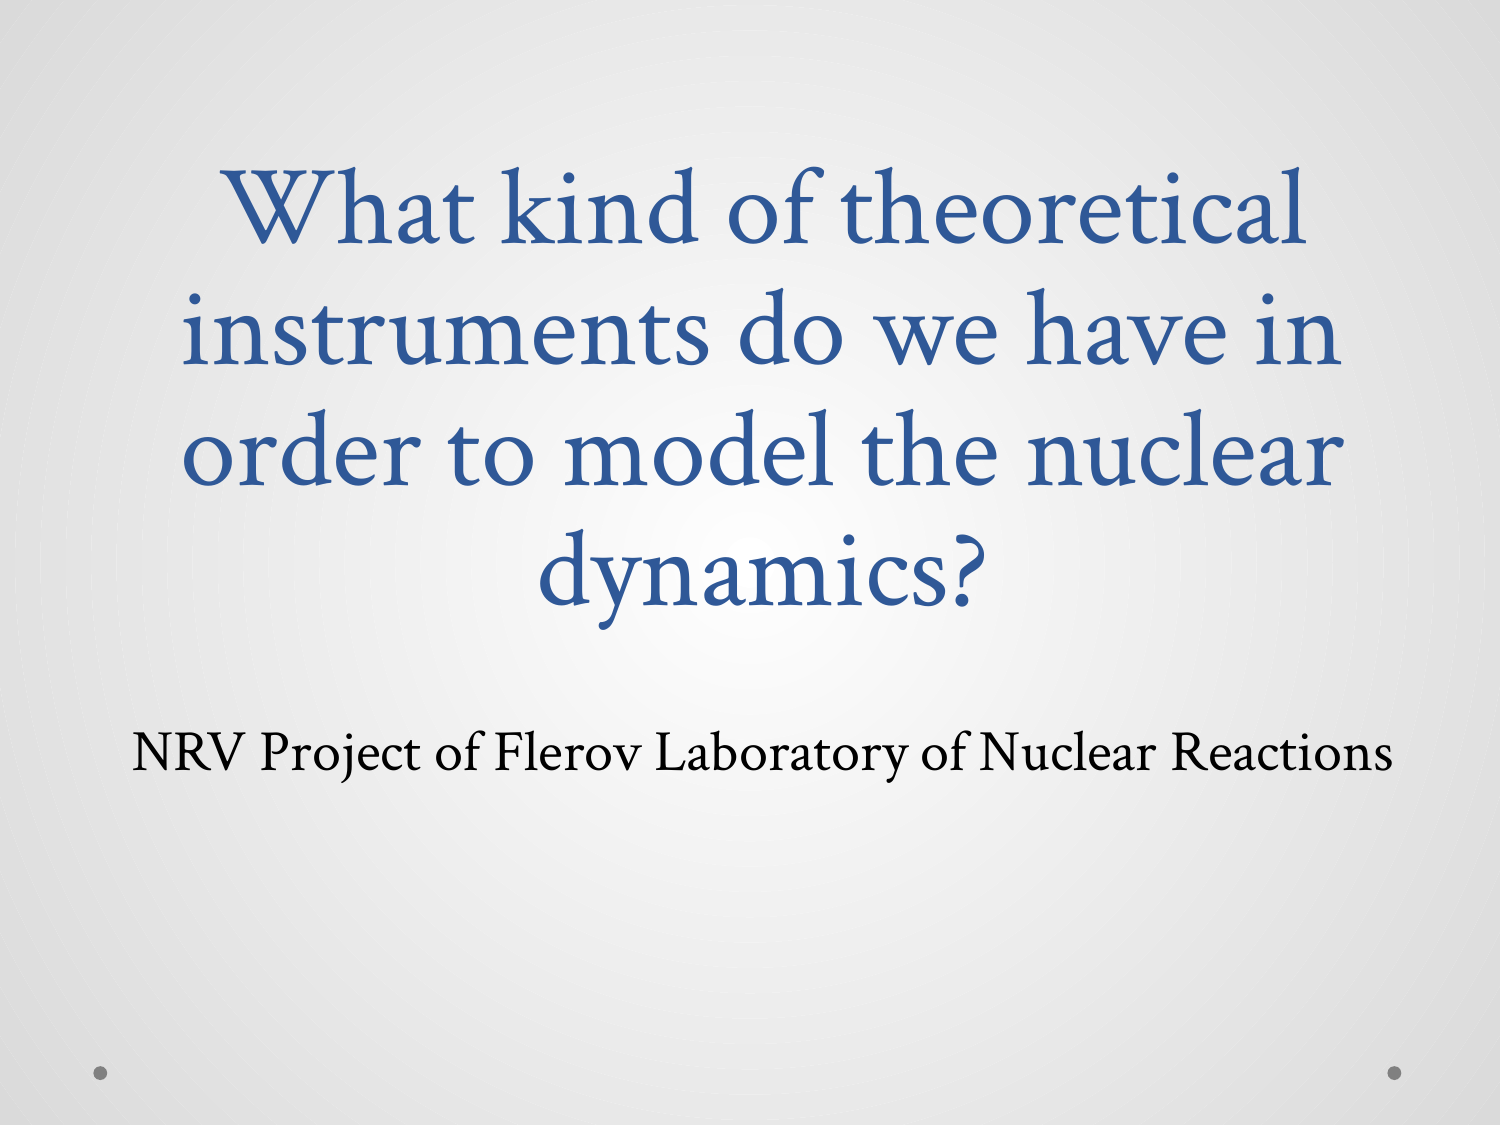

# What kind of theoretical instruments do we have in order to model the nuclear dynamics?
NRV Project of Flerov Laboratory of Nuclear Reactions